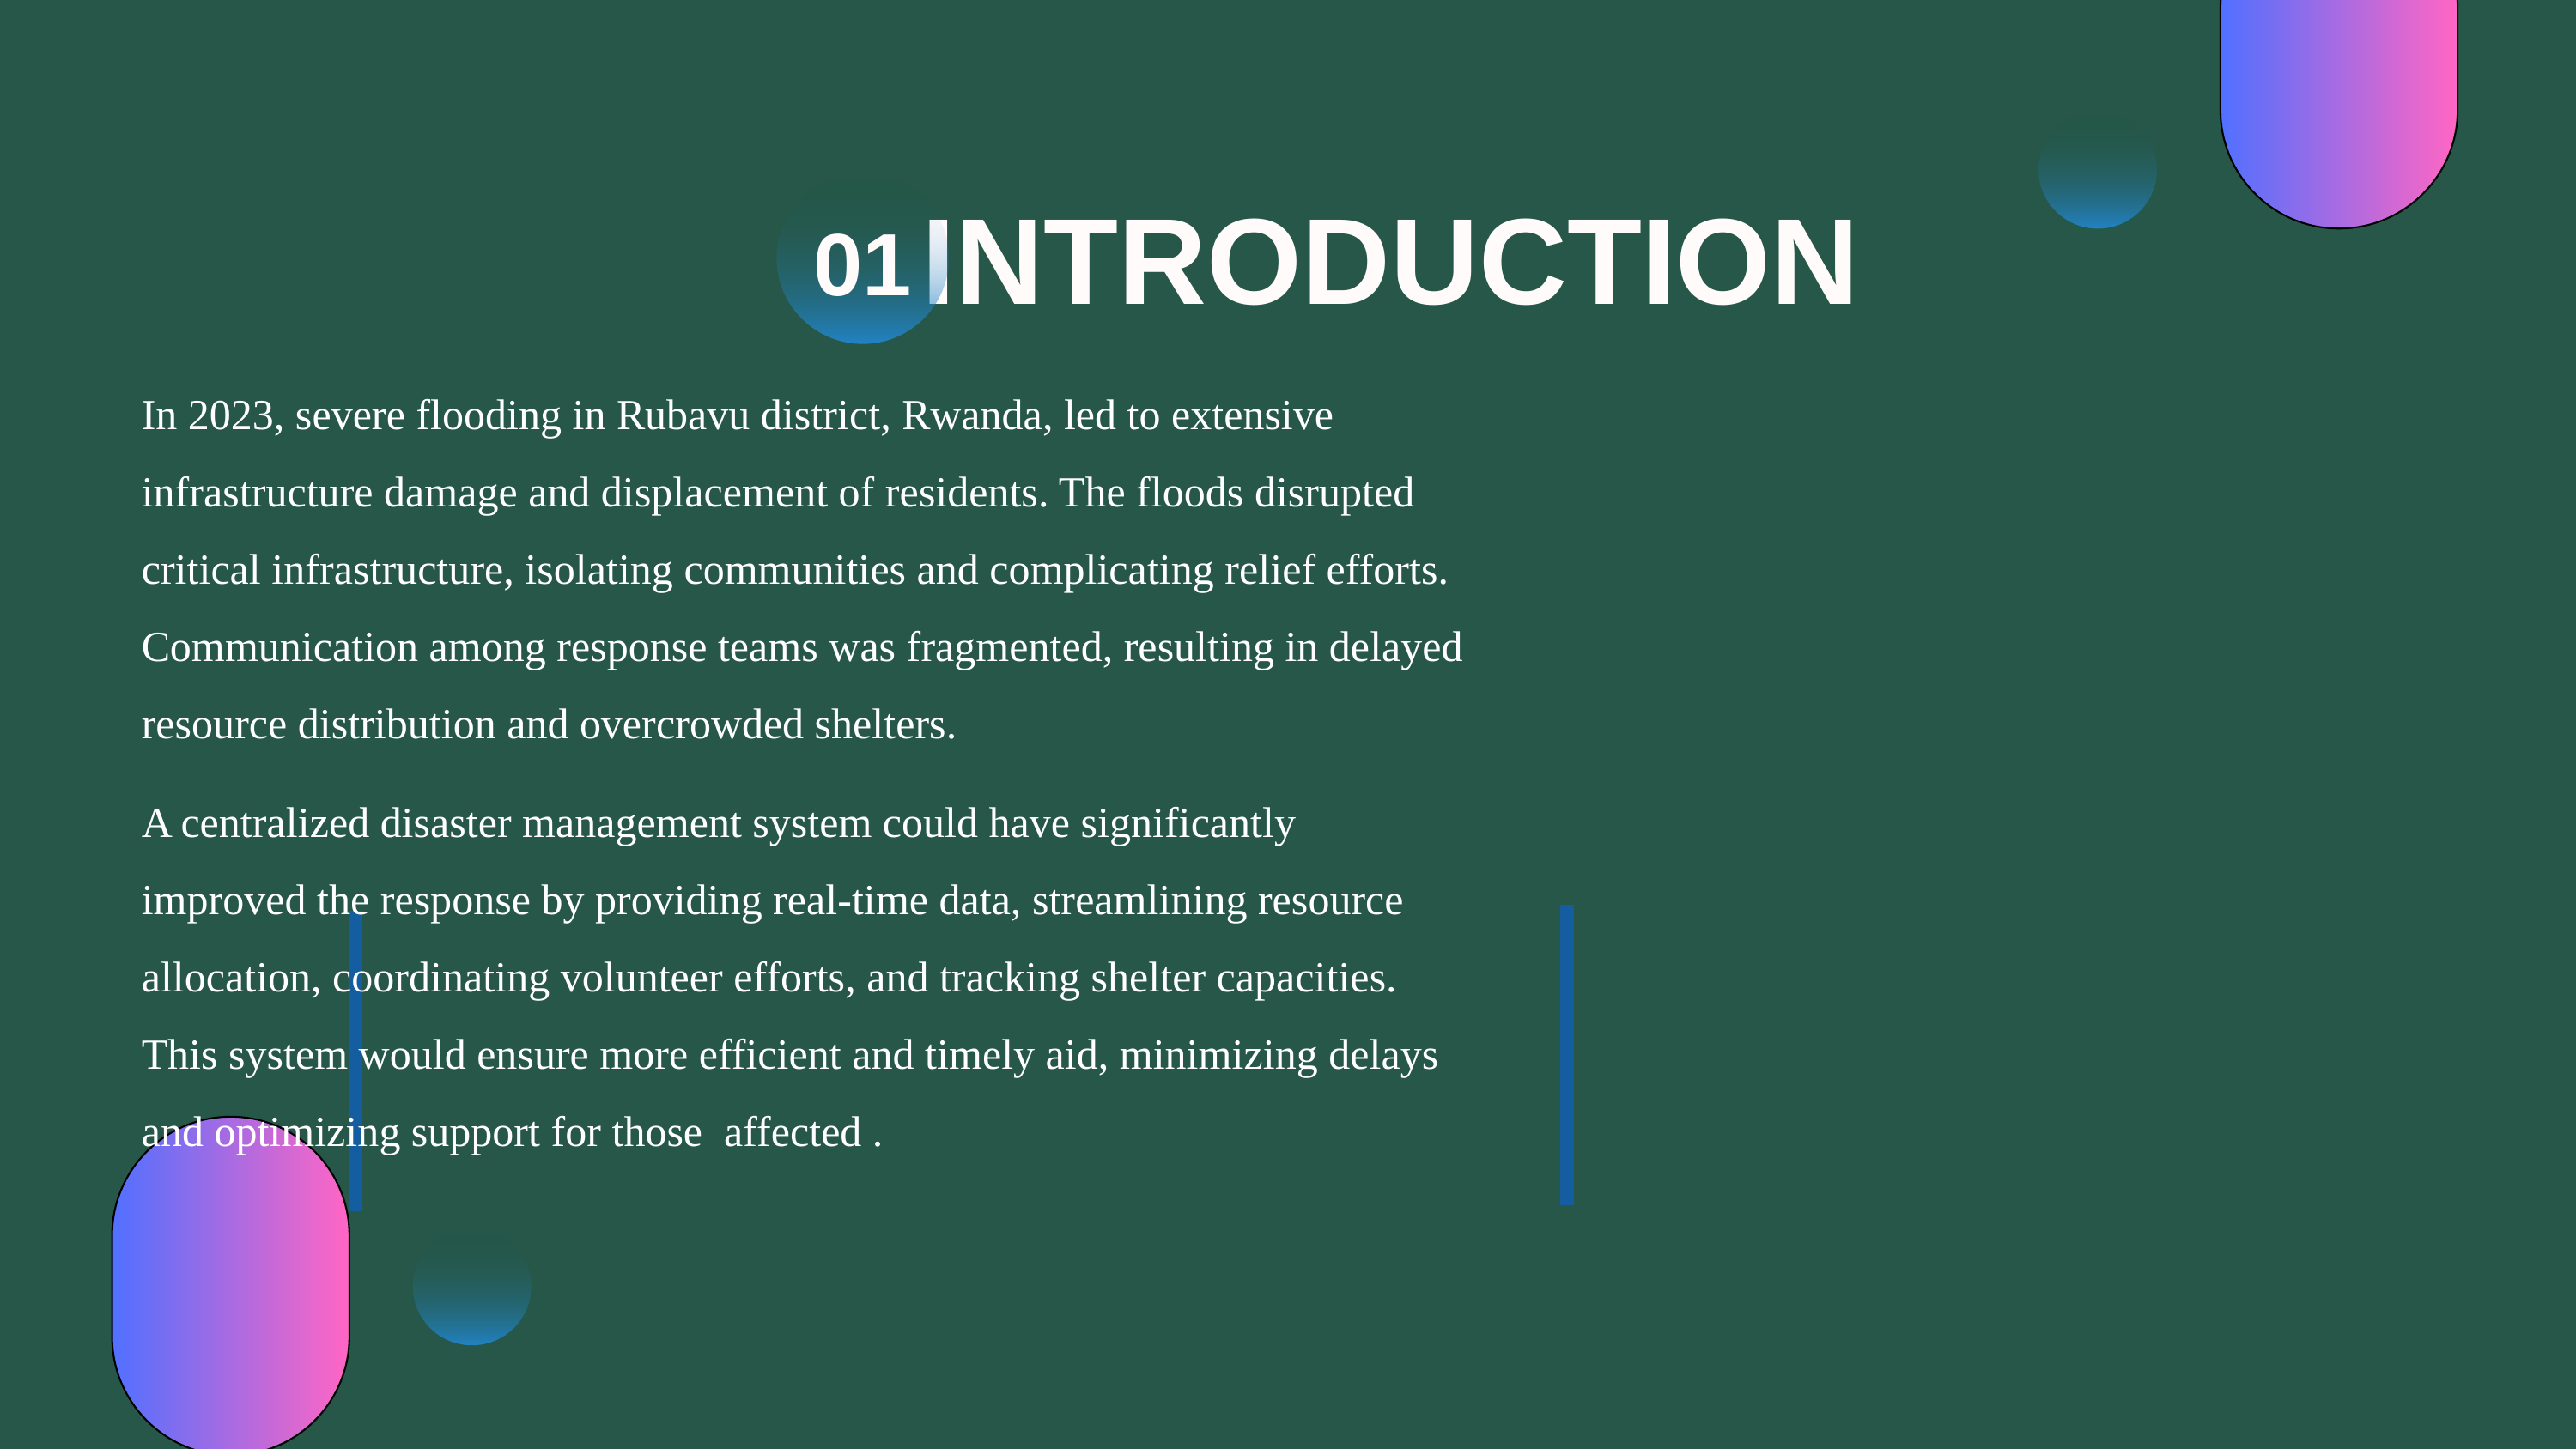

INTRODUCTION
01
In 2023, severe flooding in Rubavu district, Rwanda, led to extensive infrastructure damage and displacement of residents. The floods disrupted critical infrastructure, isolating communities and complicating relief efforts. Communication among response teams was fragmented, resulting in delayed resource distribution and overcrowded shelters.
A centralized disaster management system could have significantly improved the response by providing real-time data, streamlining resource allocation, coordinating volunteer efforts, and tracking shelter capacities. This system would ensure more efficient and timely aid, minimizing delays and optimizing support for those  affected .